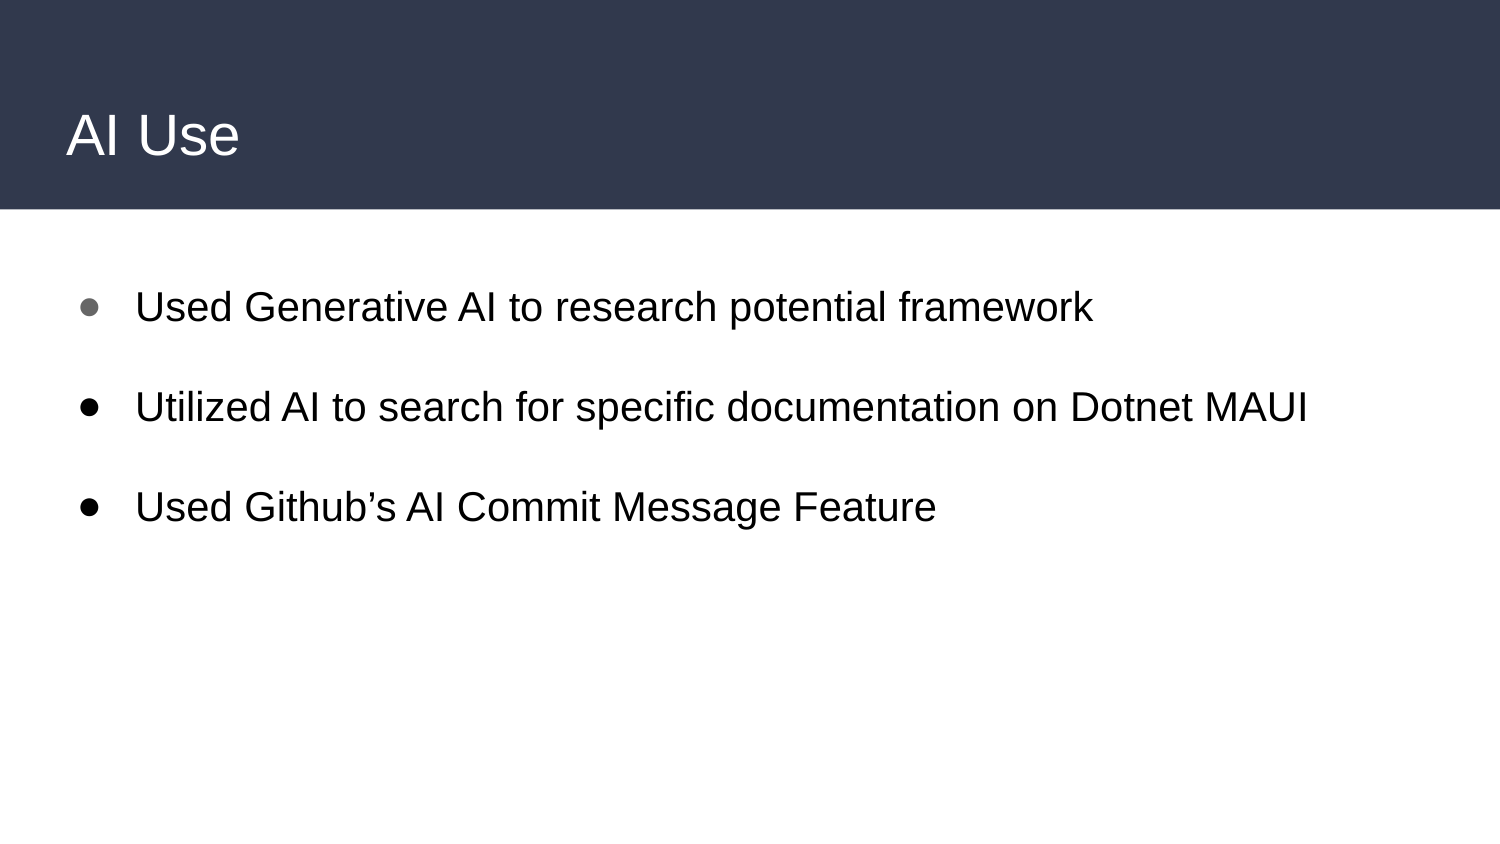

# AI Use
Used Generative AI to research potential framework
Utilized AI to search for specific documentation on Dotnet MAUI
Used Github’s AI Commit Message Feature